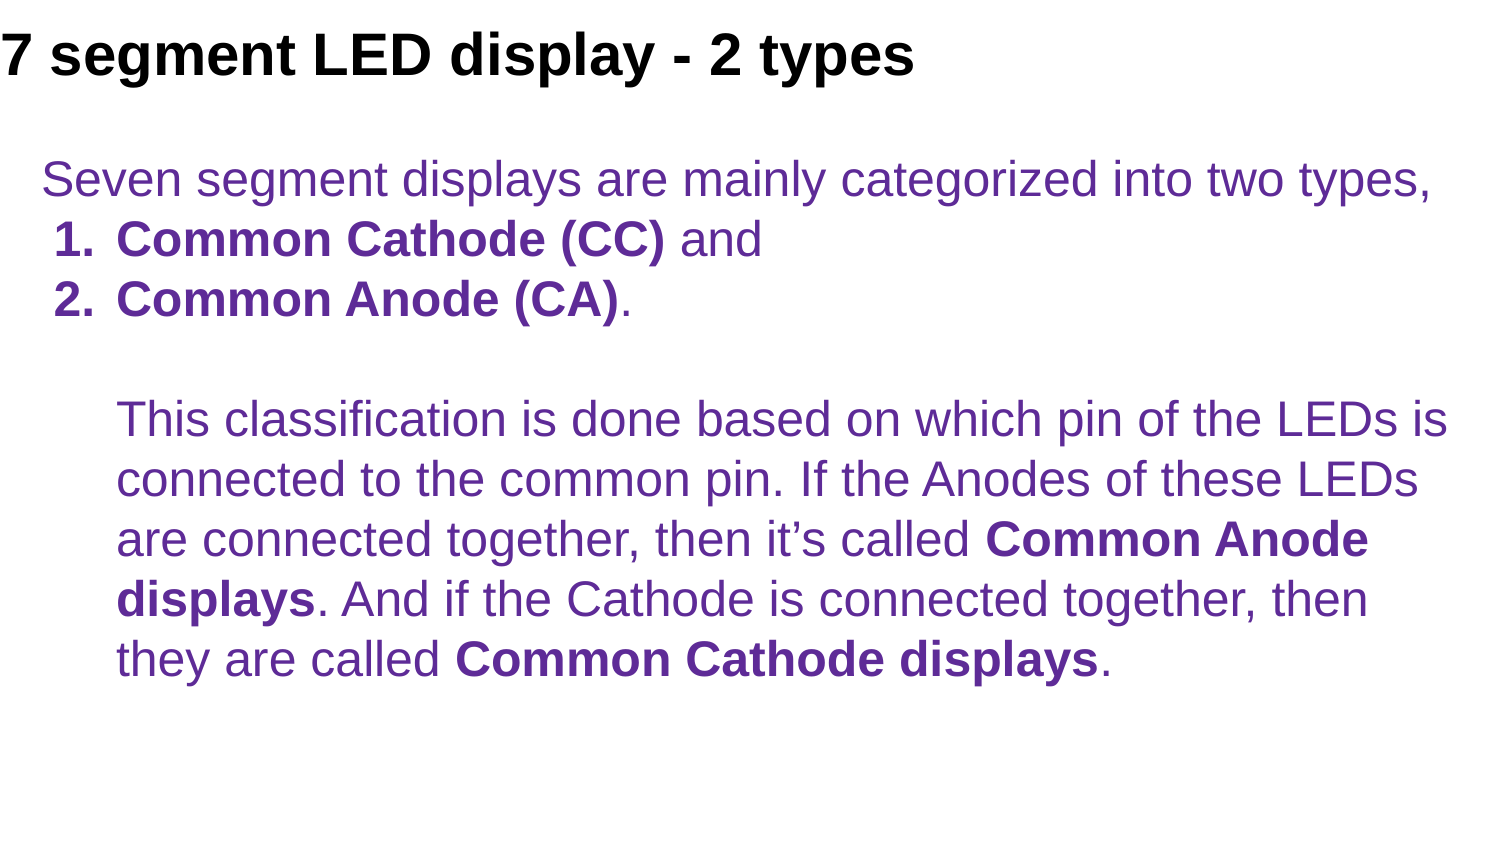

# 7 segment LED display - 2 types
Seven segment displays are mainly categorized into two types,
Common Cathode (CC) and
Common Anode (CA).

This classification is done based on which pin of the LEDs is connected to the common pin. If the Anodes of these LEDs are connected together, then it’s called Common Anode displays. And if the Cathode is connected together, then they are called Common Cathode displays.